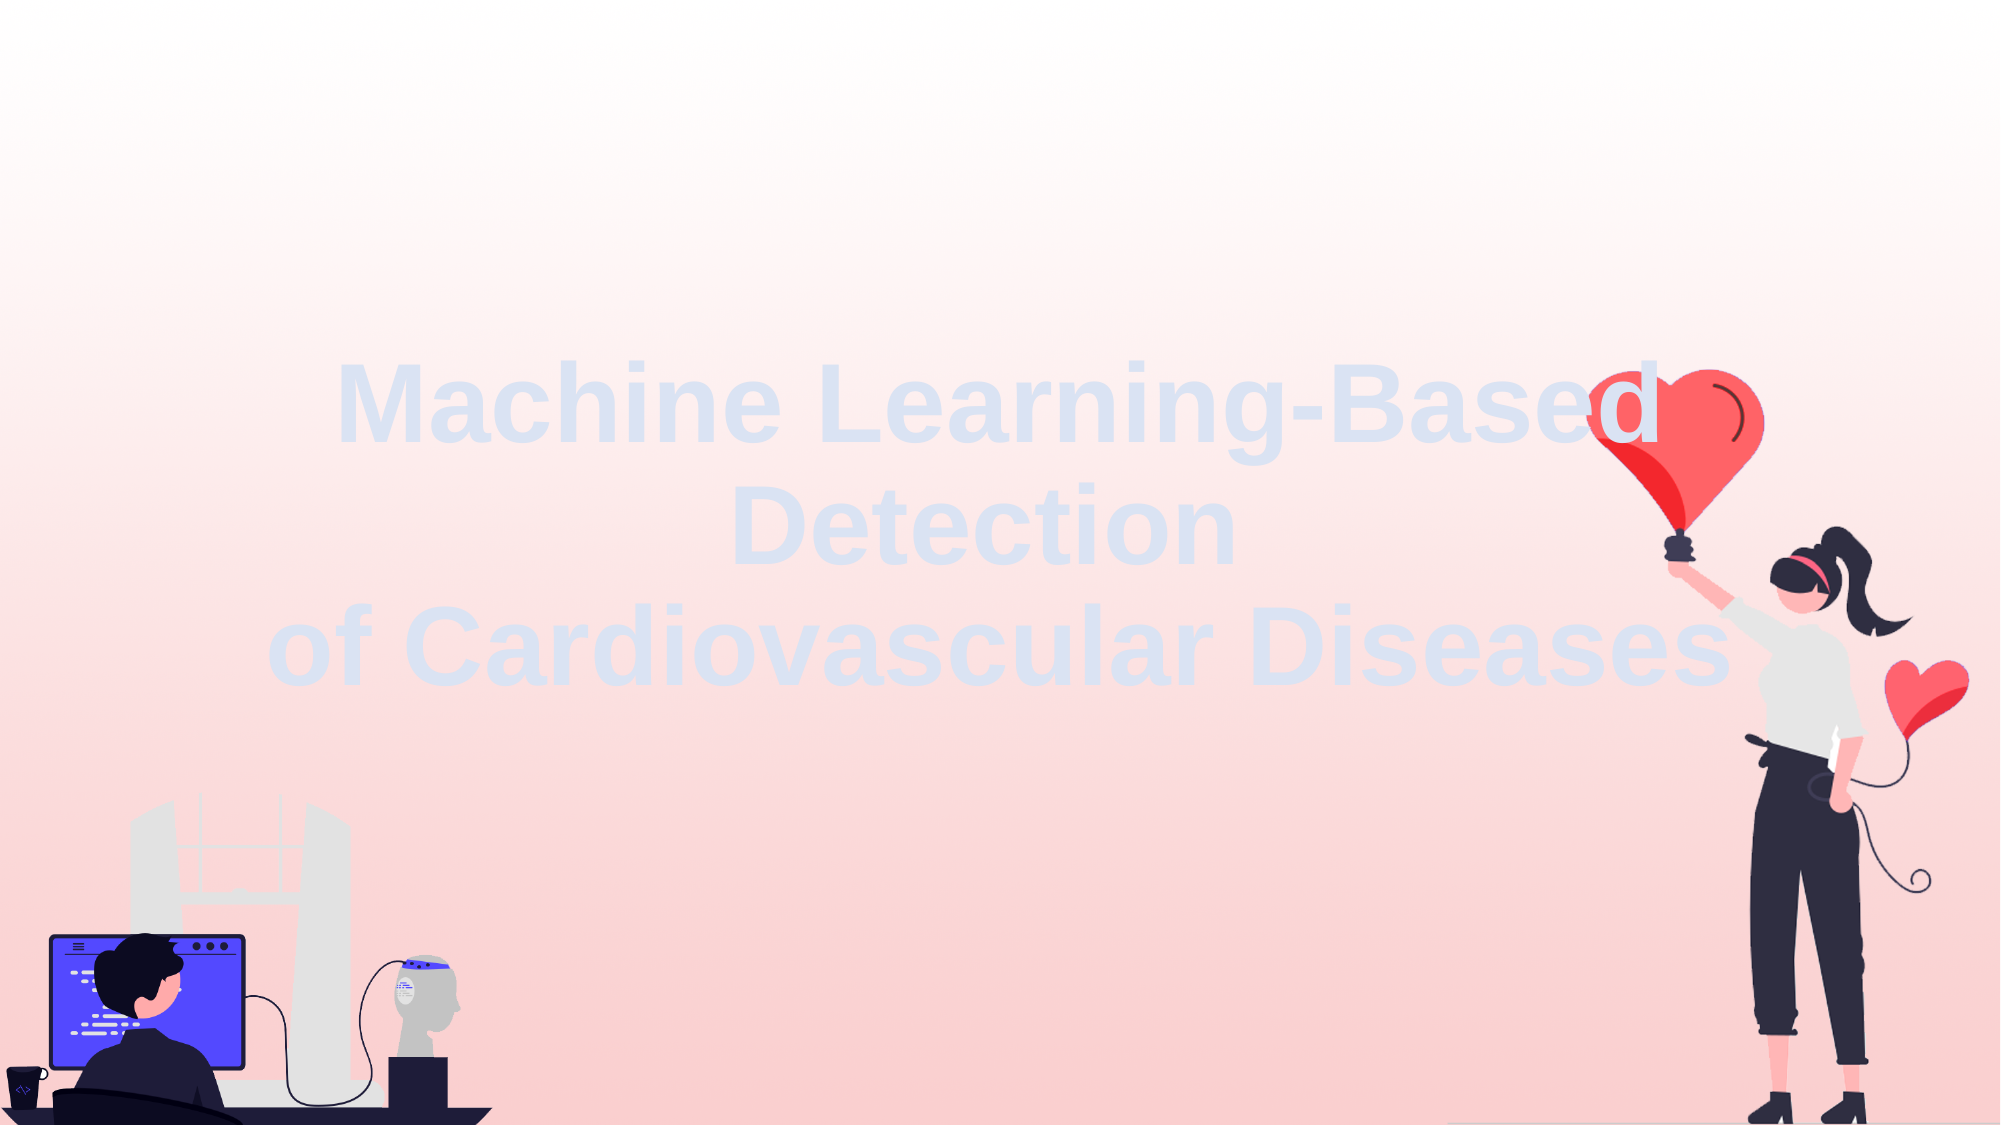

# Machine Learning-Based Detection of Cardiovascular Diseases